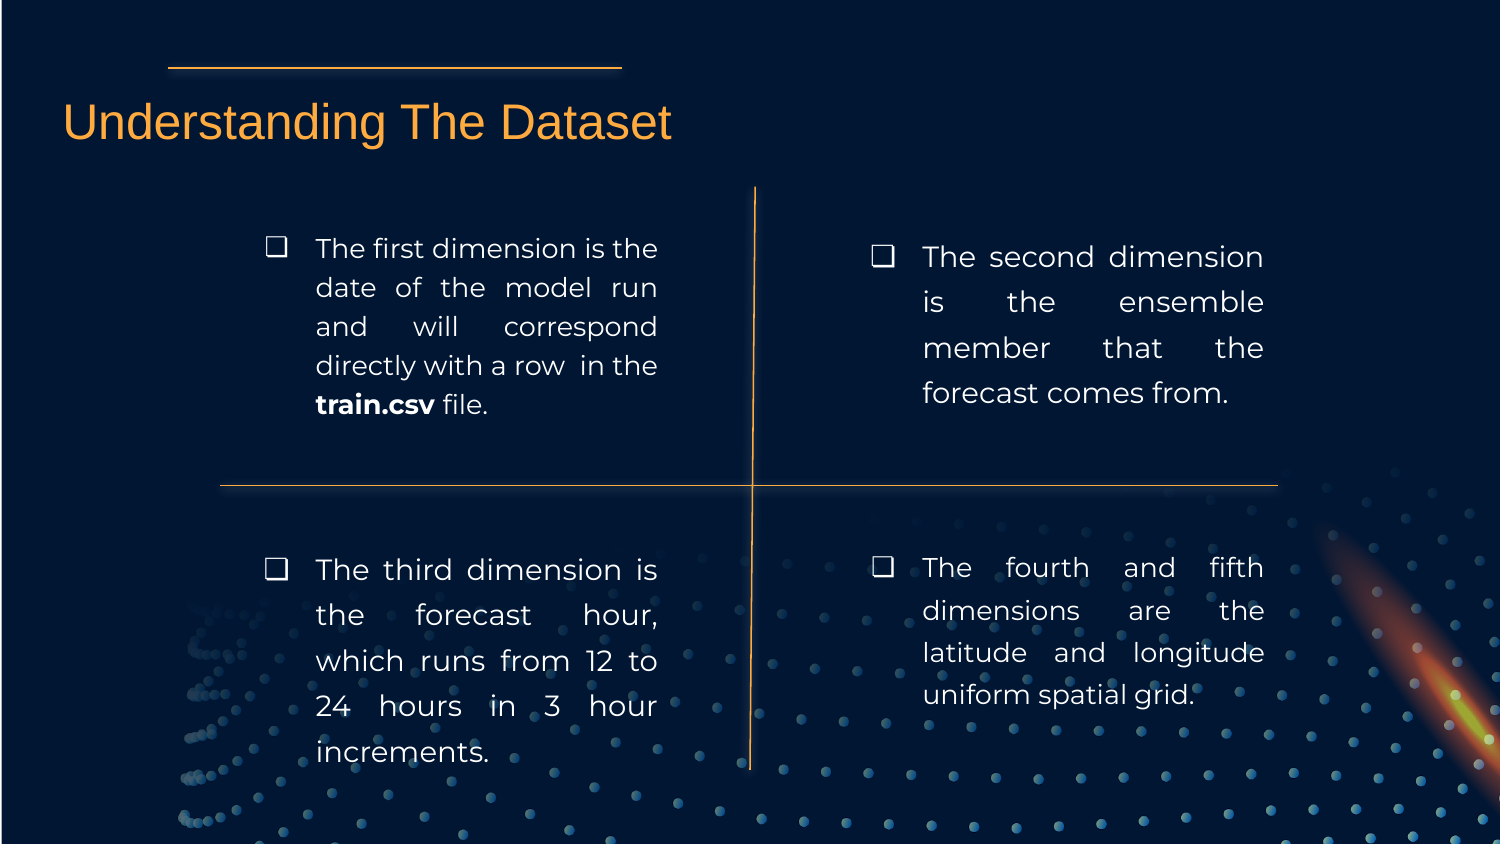

# Understanding The Dataset
The first dimension is the date of the model run and will correspond directly with a row  in the train.csv file.

The second dimension is the ensemble member that the forecast comes from.
The third dimension is the forecast hour, which runs from 12 to 24 hours in 3 hour increments.

The fourth and fifth dimensions are the latitude and longitude uniform spatial grid.